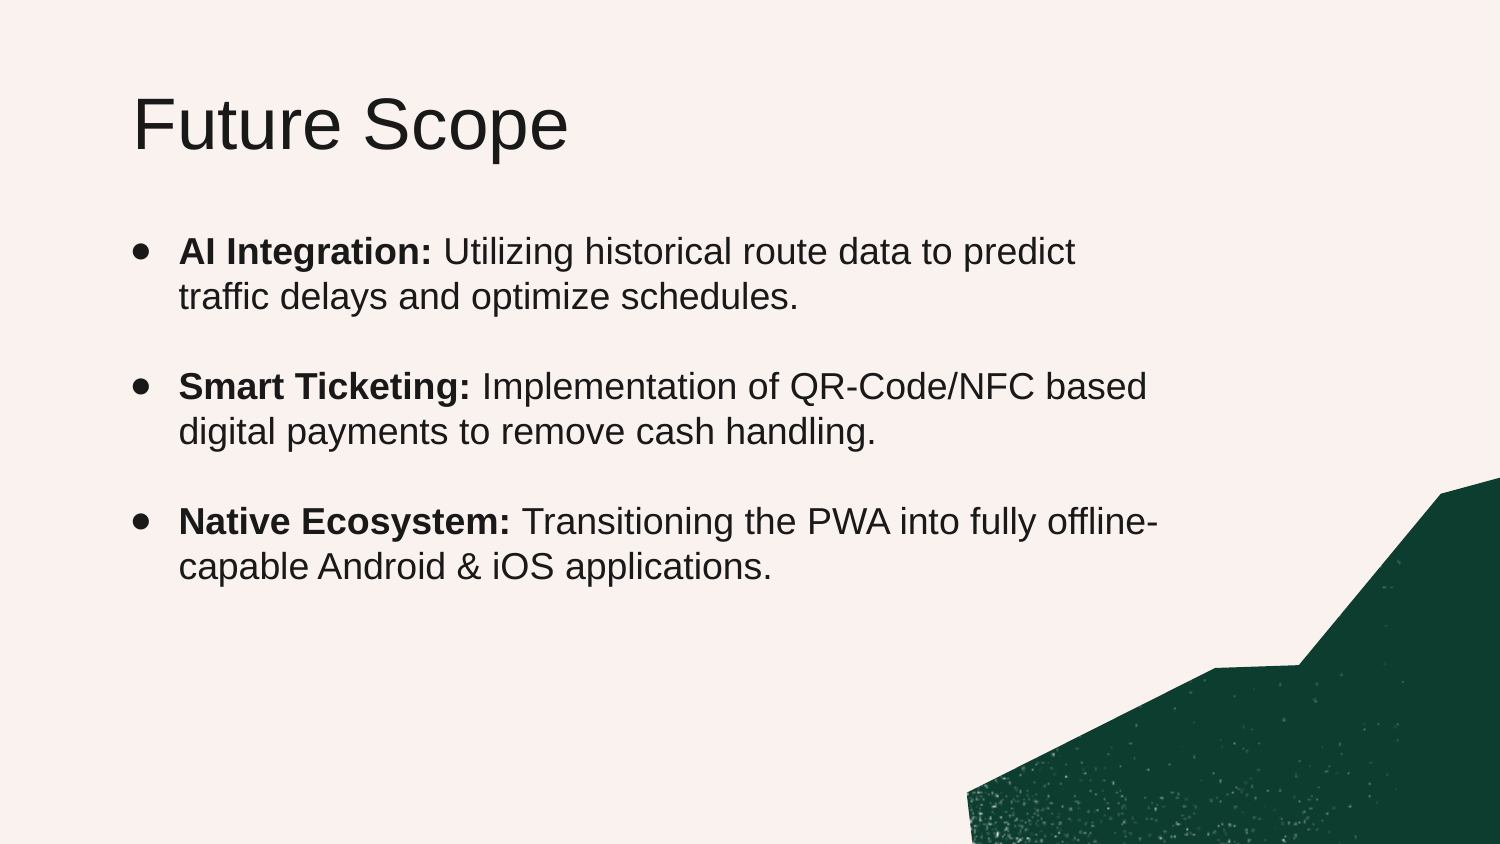

# Future Scope

AI Integration: Utilizing historical route data to predict traffic delays and optimize schedules.

Smart Ticketing: Implementation of QR-Code/NFC based digital payments to remove cash handling.

Native Ecosystem: Transitioning the PWA into fully offline-capable Android & iOS applications.